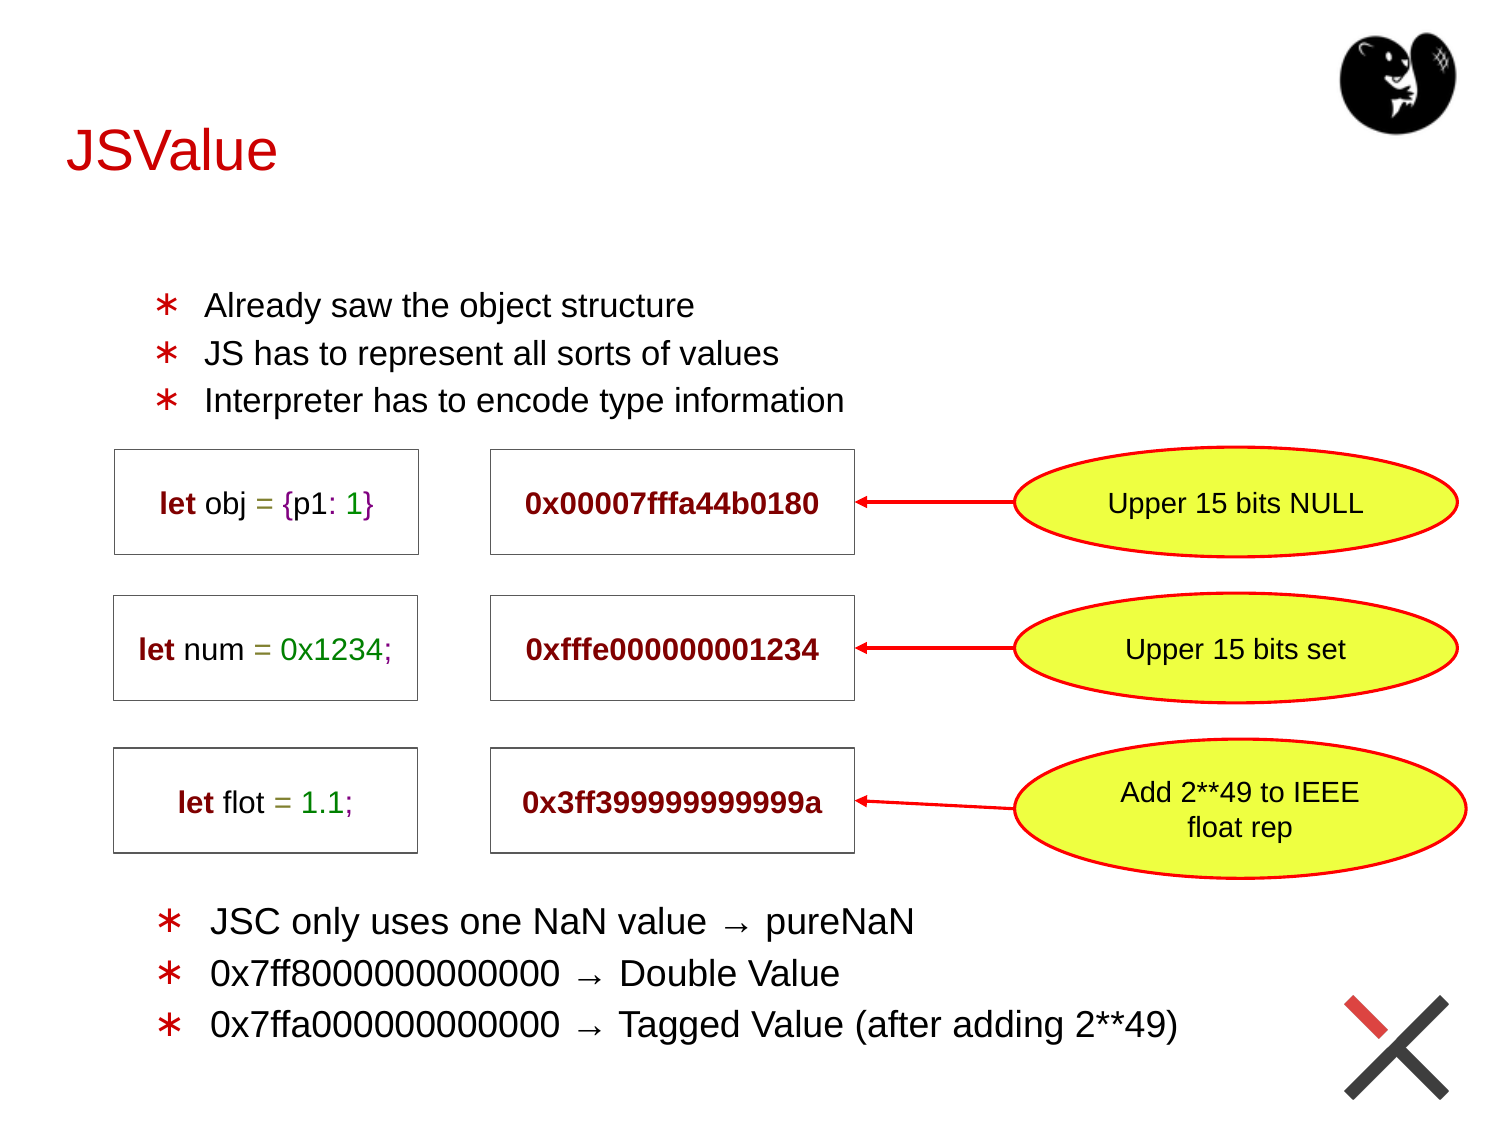

# JSValue
Already saw the object structure
JS has to represent all sorts of values
Interpreter has to encode type information
Upper 15 bits NULL
let obj = {p1: 1}
0x00007fffa44b0180
Upper 15 bits set
let num = 0x1234;
0xfffe000000001234
Add 2**49 to IEEE float rep
let flot = 1.1;
0x3ff399999999999a
JSC only uses one NaN value → pureNaN
0x7ff8000000000000 → Double Value
0x7ffa000000000000 → Tagged Value (after adding 2**49)